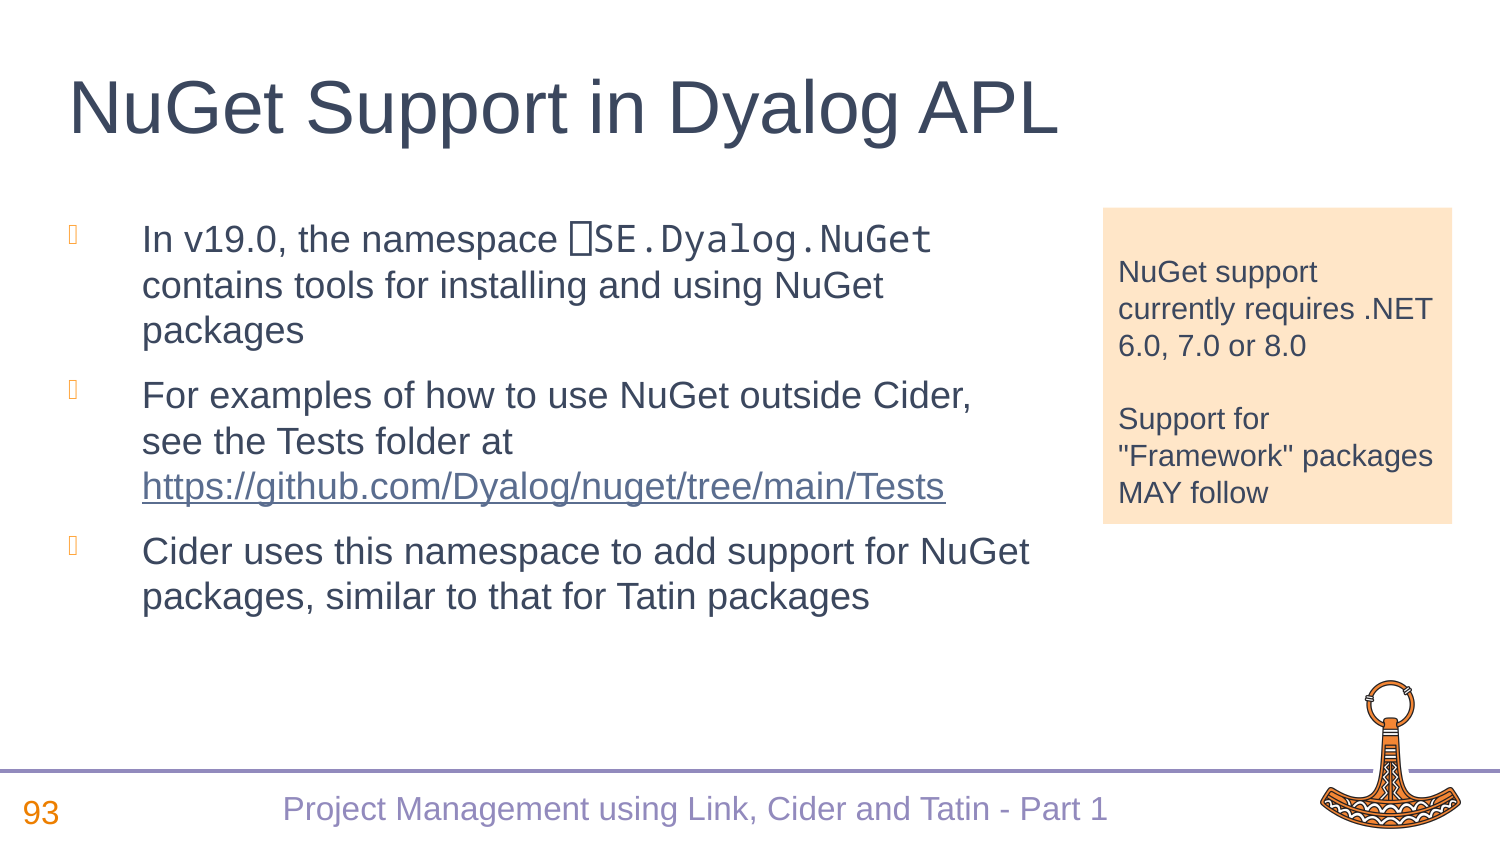

# NuGet Support in Dyalog APL
NuGet support currently requires .NET 6.0, 7.0 or 8.0
Support for "Framework" packages MAY follow
In v19.0, the namespace ⎕SE.Dyalog.NuGet contains tools for installing and using NuGet packages
For examples of how to use NuGet outside Cider, see the Tests folder at https://github.com/Dyalog/nuget/tree/main/Tests
Cider uses this namespace to add support for NuGet packages, similar to that for Tatin packages